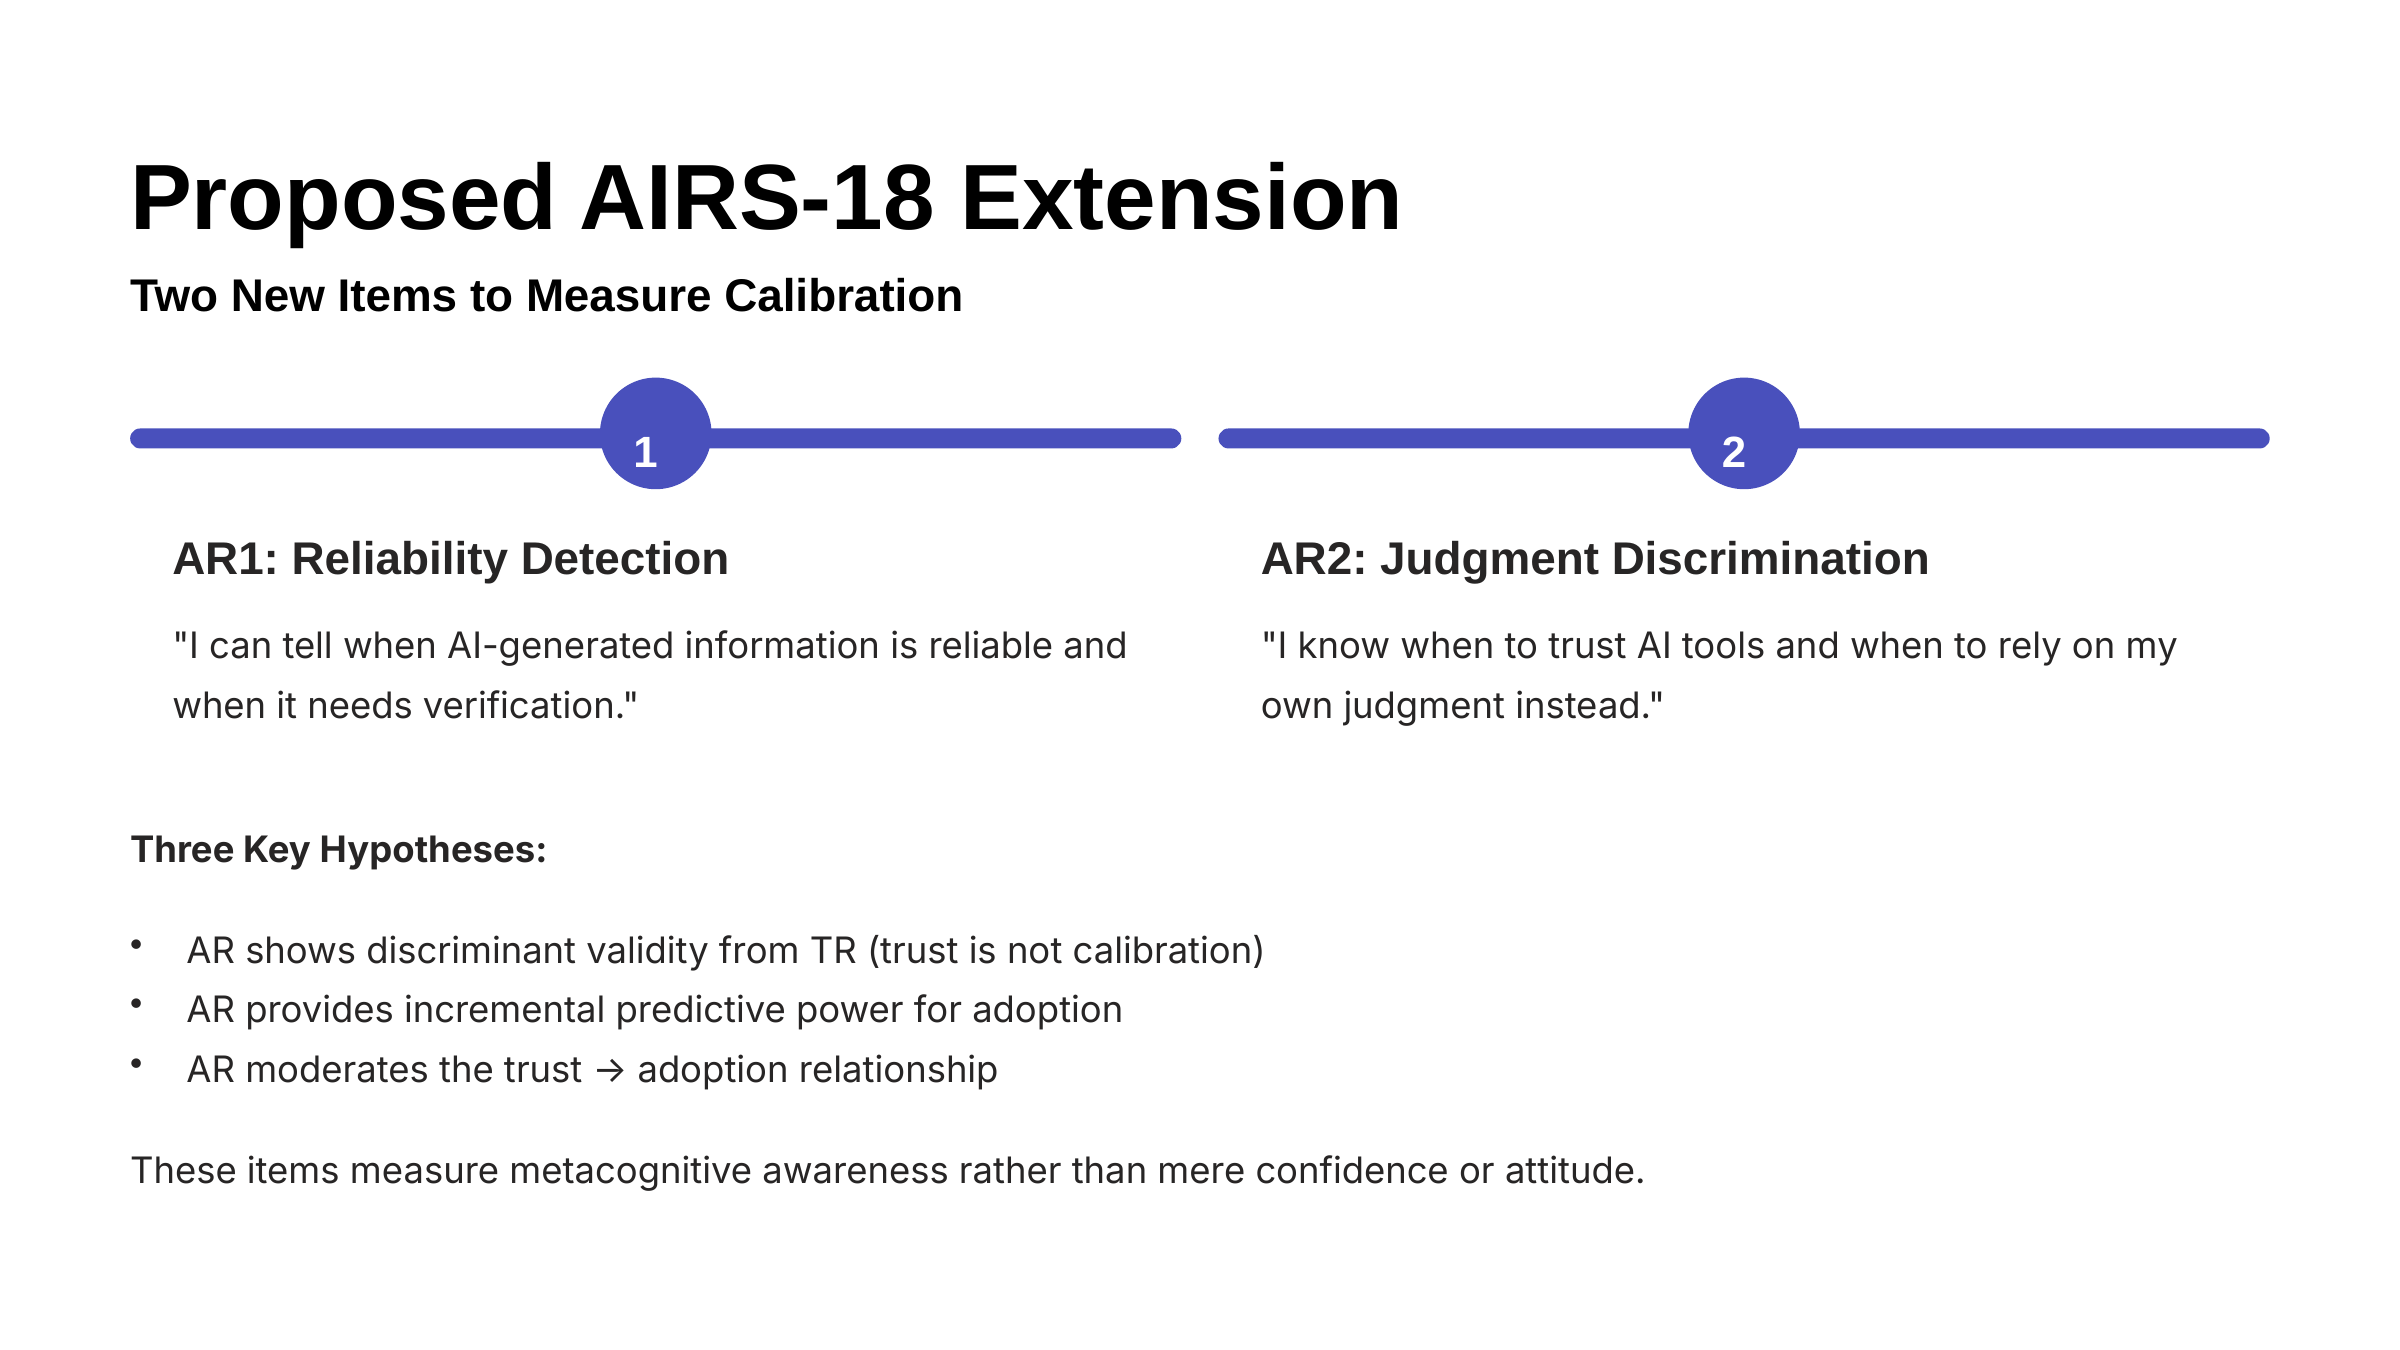

Proposed AIRS-18 Extension
Two New Items to Measure Calibration

1
2

AR1: Reliability Detection
AR2: Judgment Discrimination
"I can tell when AI-generated information is reliable and when it needs verification."
"I know when to trust AI tools and when to rely on my own judgment instead."
Three Key Hypotheses:
AR shows discriminant validity from TR (trust is not calibration)
AR provides incremental predictive power for adoption
AR moderates the trust → adoption relationship
These items measure metacognitive awareness rather than mere confidence or attitude.